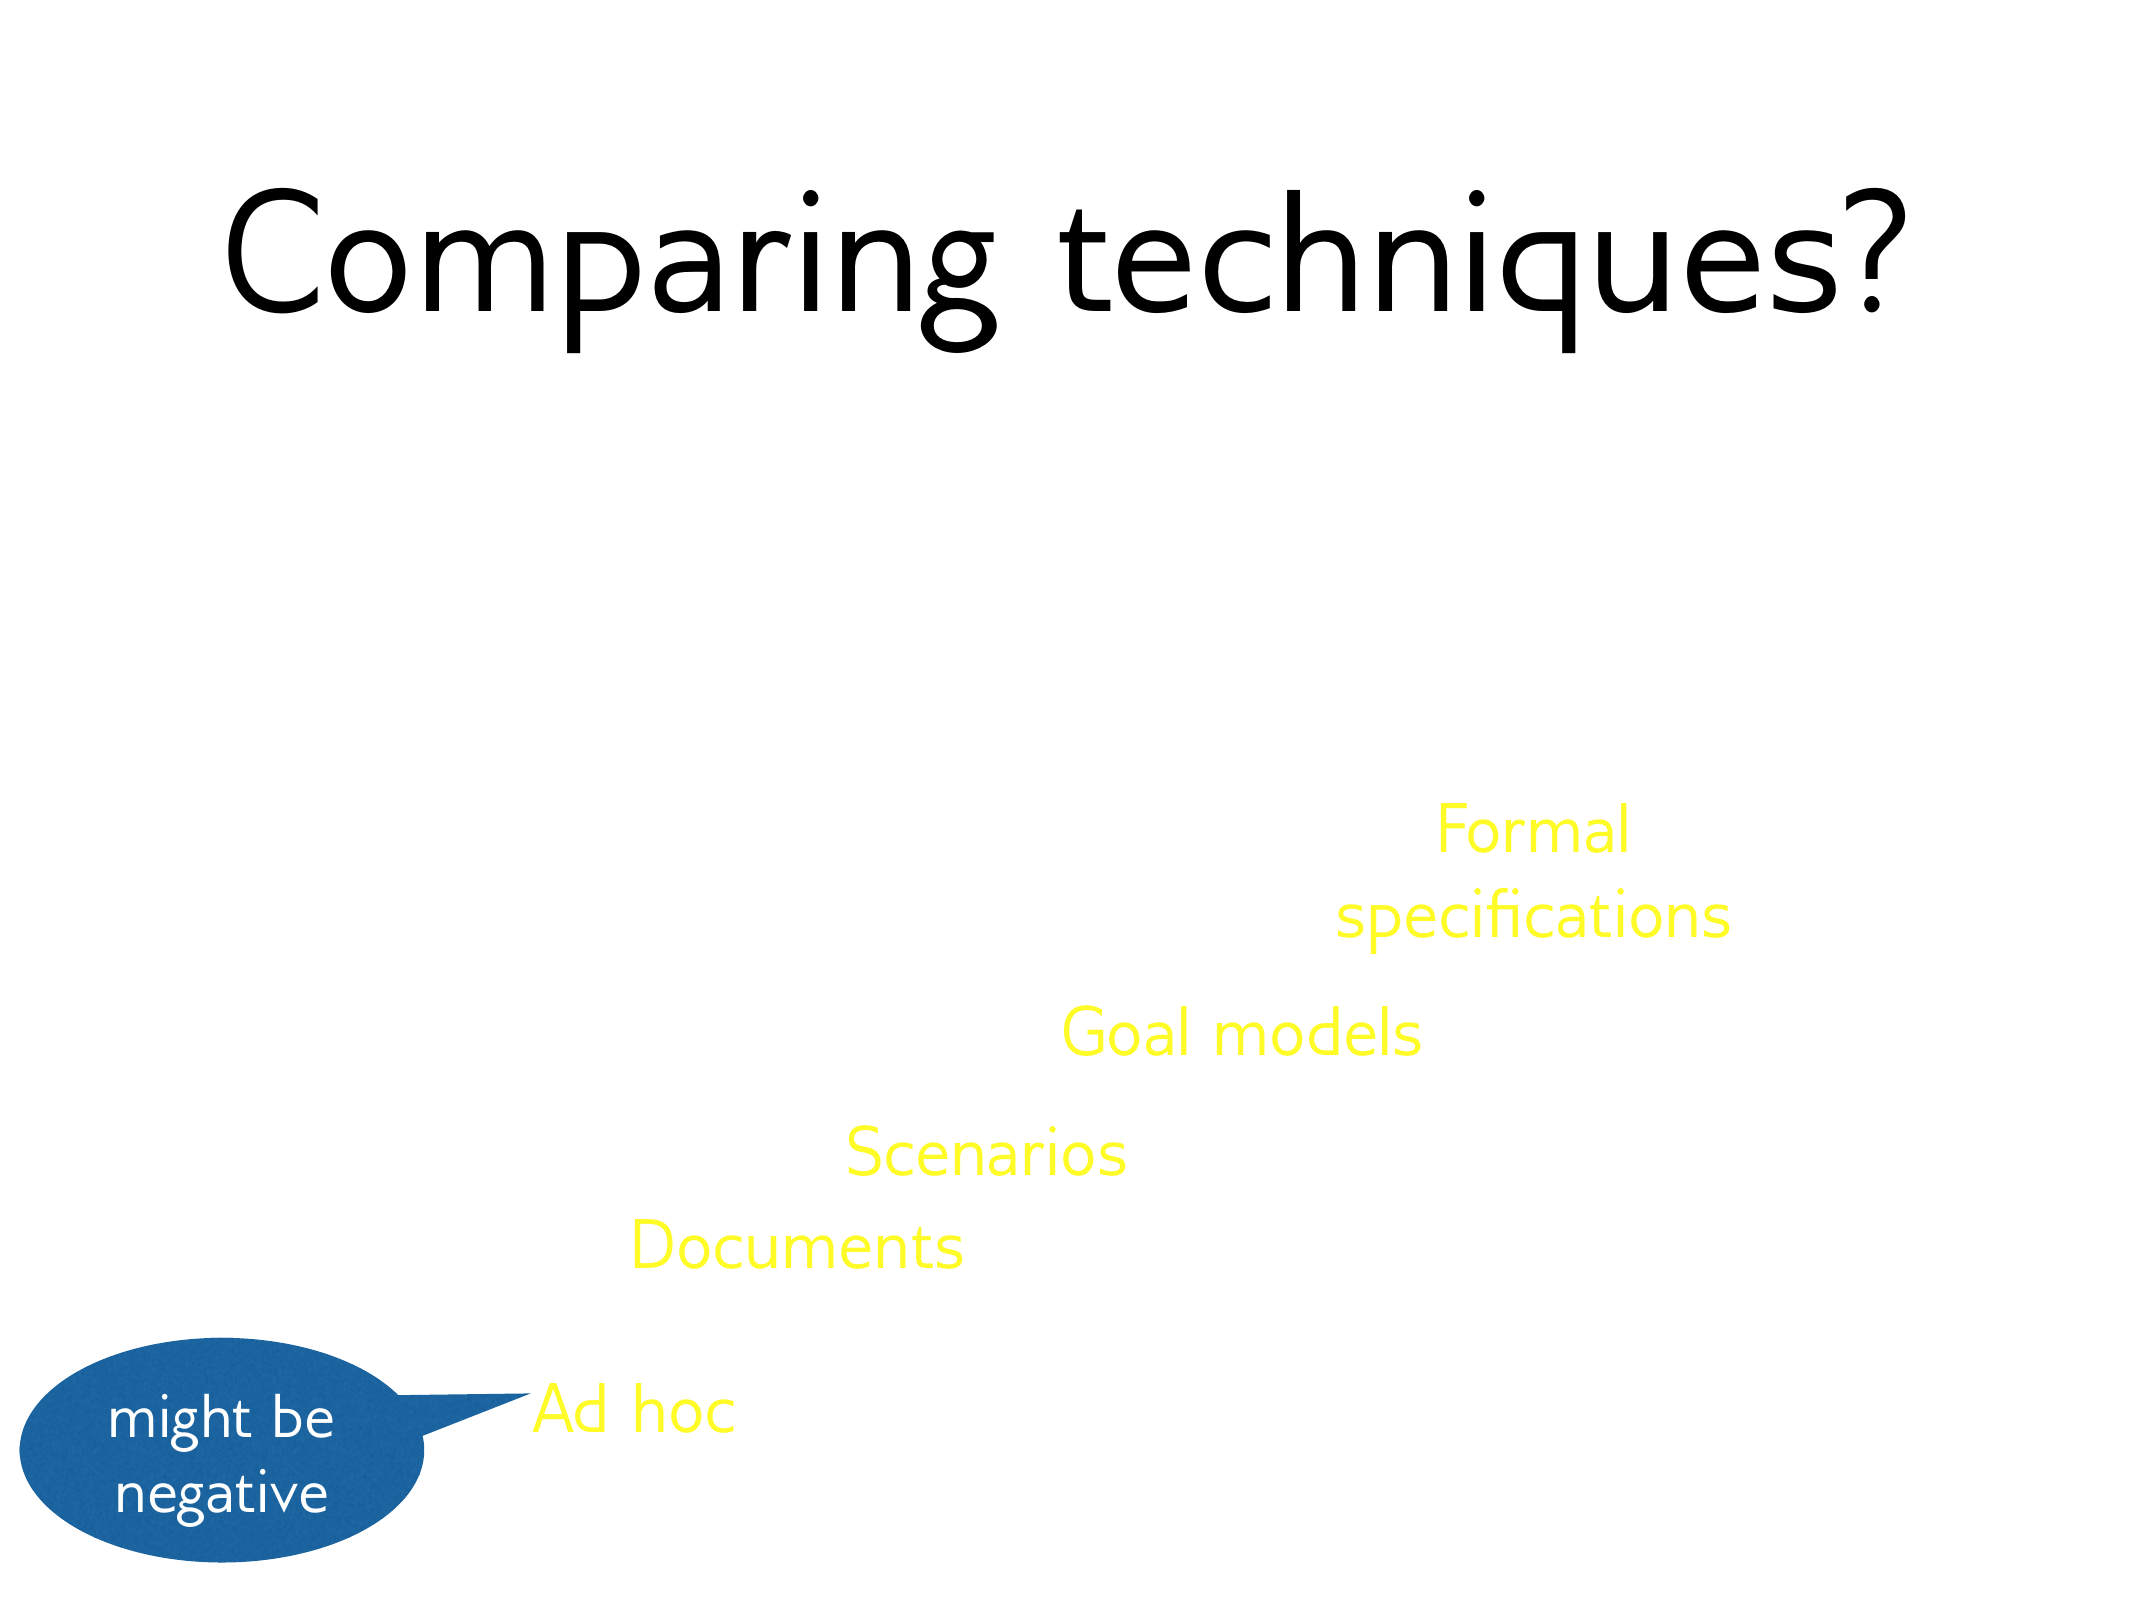

# Comparing techniques?

Benefits
Formal
specifications
Goal models
Scenarios
Documents
might be negative
Ad hoc

Cost